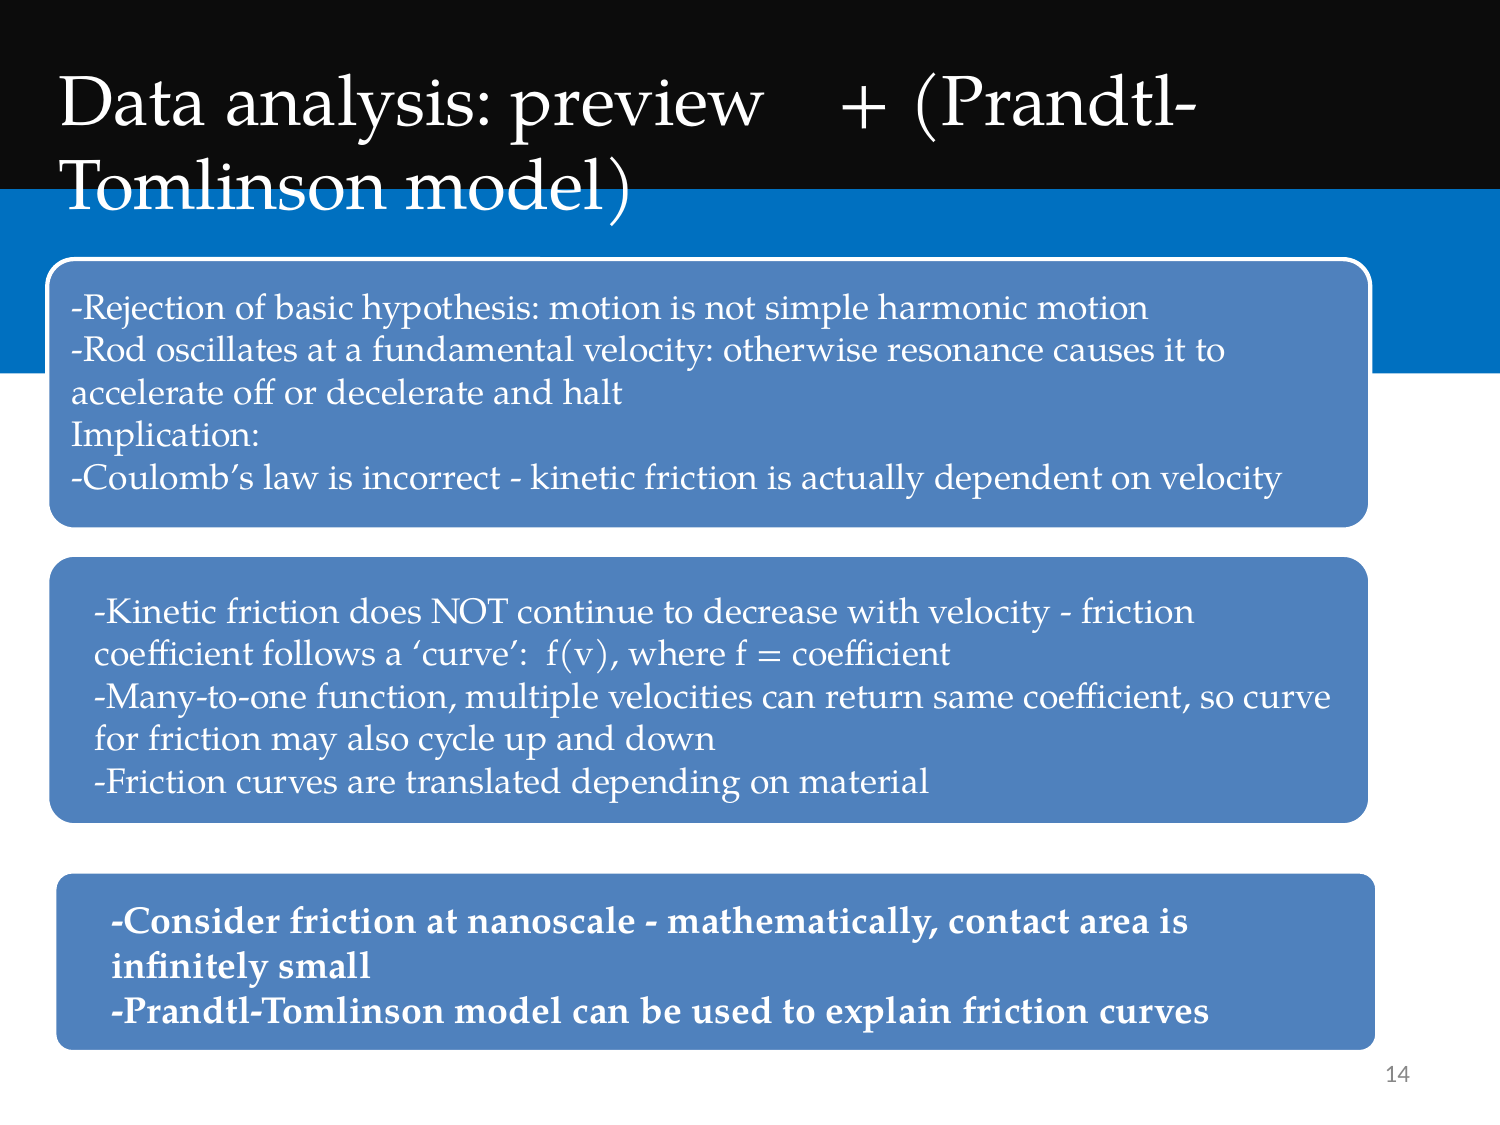

Data analysis: preview    + (Prandtl-Tomlinson model)

-Rejection of basic hypothesis: motion is not simple harmonic motion
-Rod oscillates at a fundamental velocity: otherwise resonance causes it to accelerate off or decelerate and halt
Implication:
-Coulomb’s law is incorrect - kinetic friction is actually dependent on velocity

-Kinetic friction does NOT continue to decrease with velocity - friction coefficient follows a ‘curve’:  f(v), where f = coefficient
-Many-to-one function, multiple velocities can return same coefficient, so curve for friction may also cycle up and down
-Friction curves are translated depending on material

-Consider friction at nanoscale - mathematically, contact area is infinitely small
-Prandtl-Tomlinson model can be used to explain friction curves
14